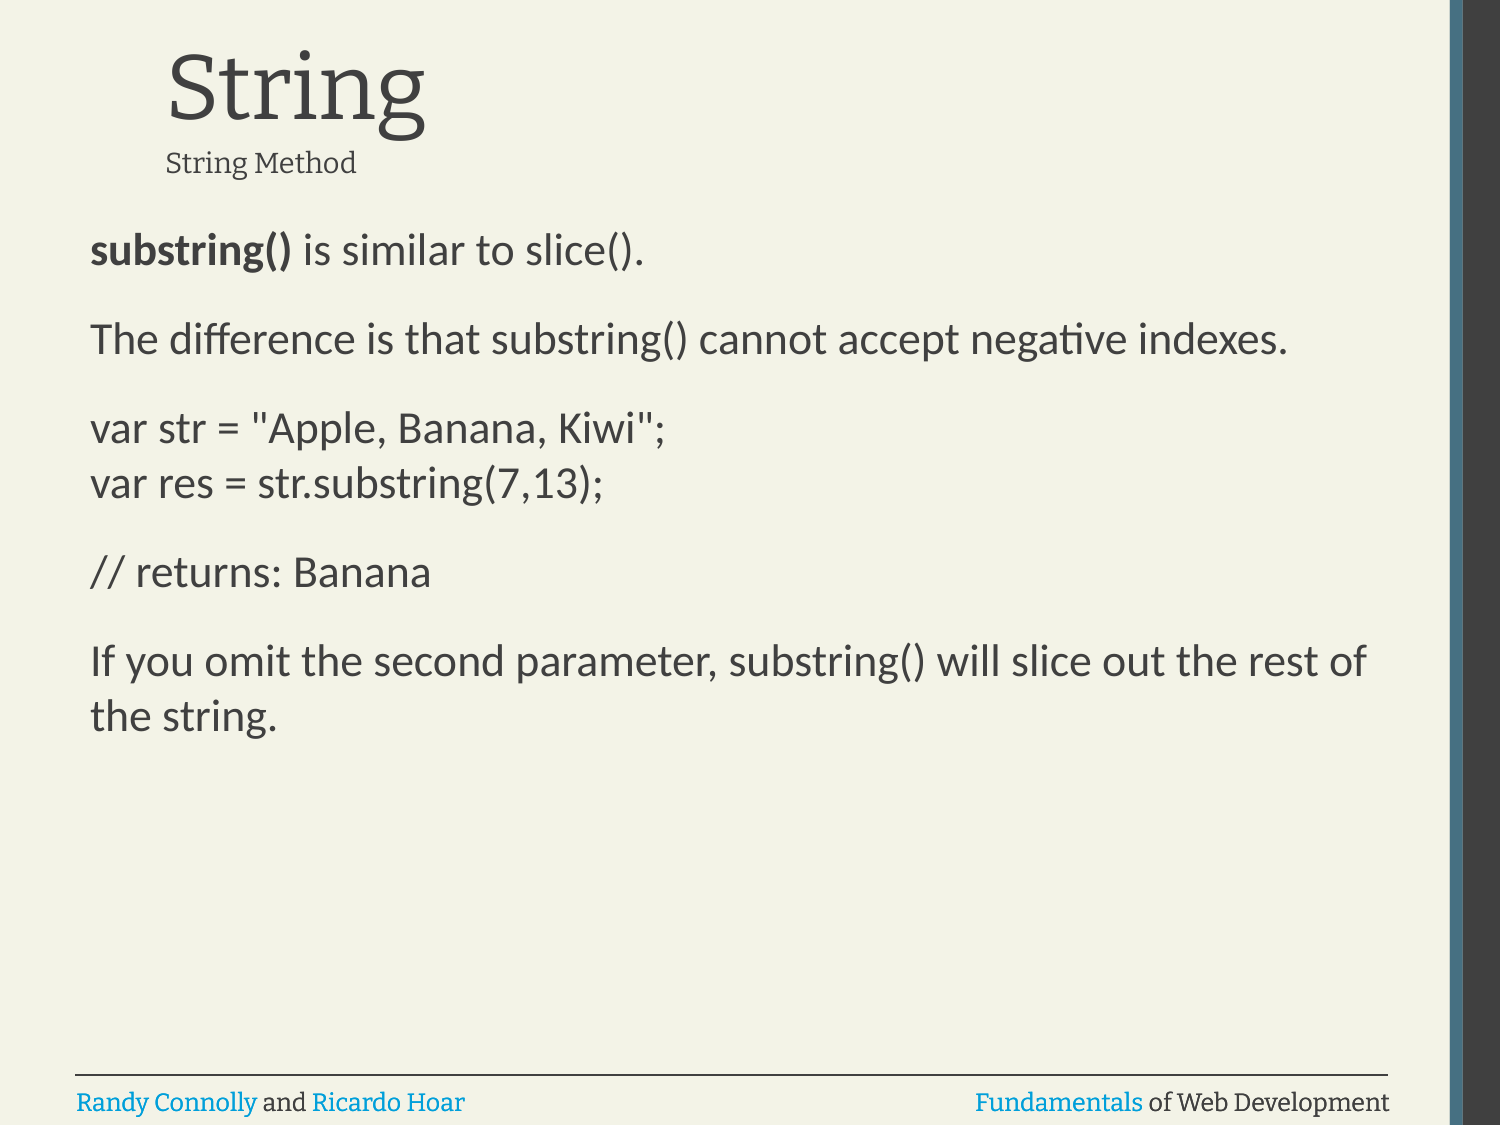

# String
String Method
substring() is similar to slice().
The difference is that substring() cannot accept negative indexes.
var str = "Apple, Banana, Kiwi";
var res = str.substring(7,13);
// returns: Banana
If you omit the second parameter, substring() will slice out the rest of the string.